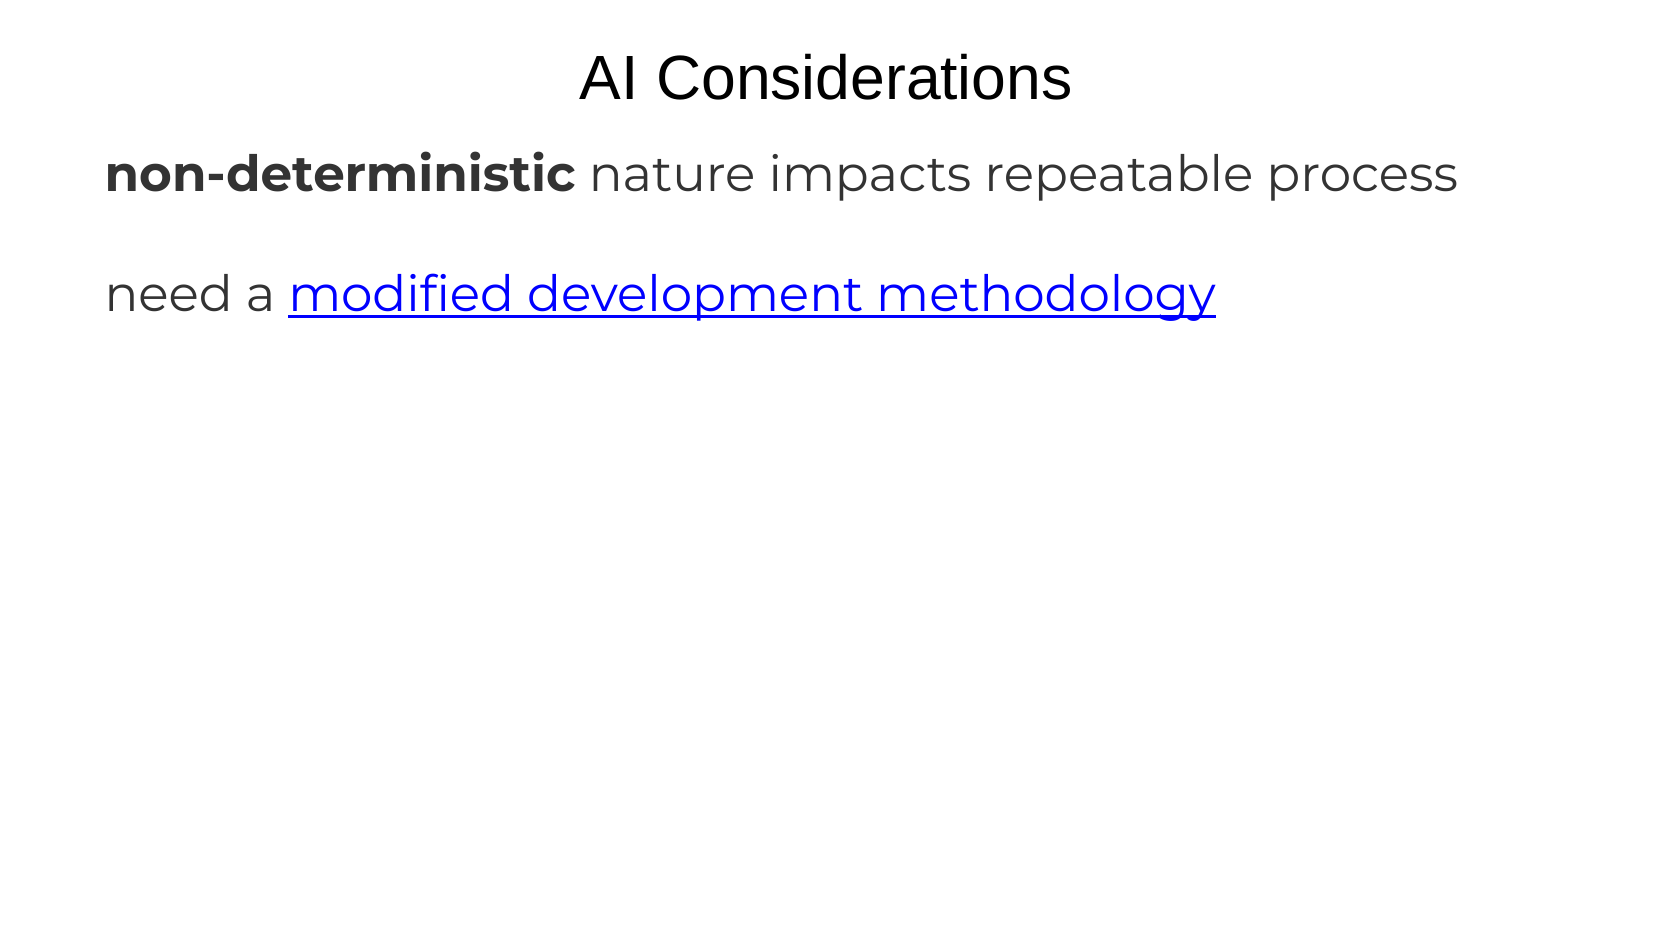

# AI Considerations
non-deterministic nature impacts repeatable process

need a modified development methodology